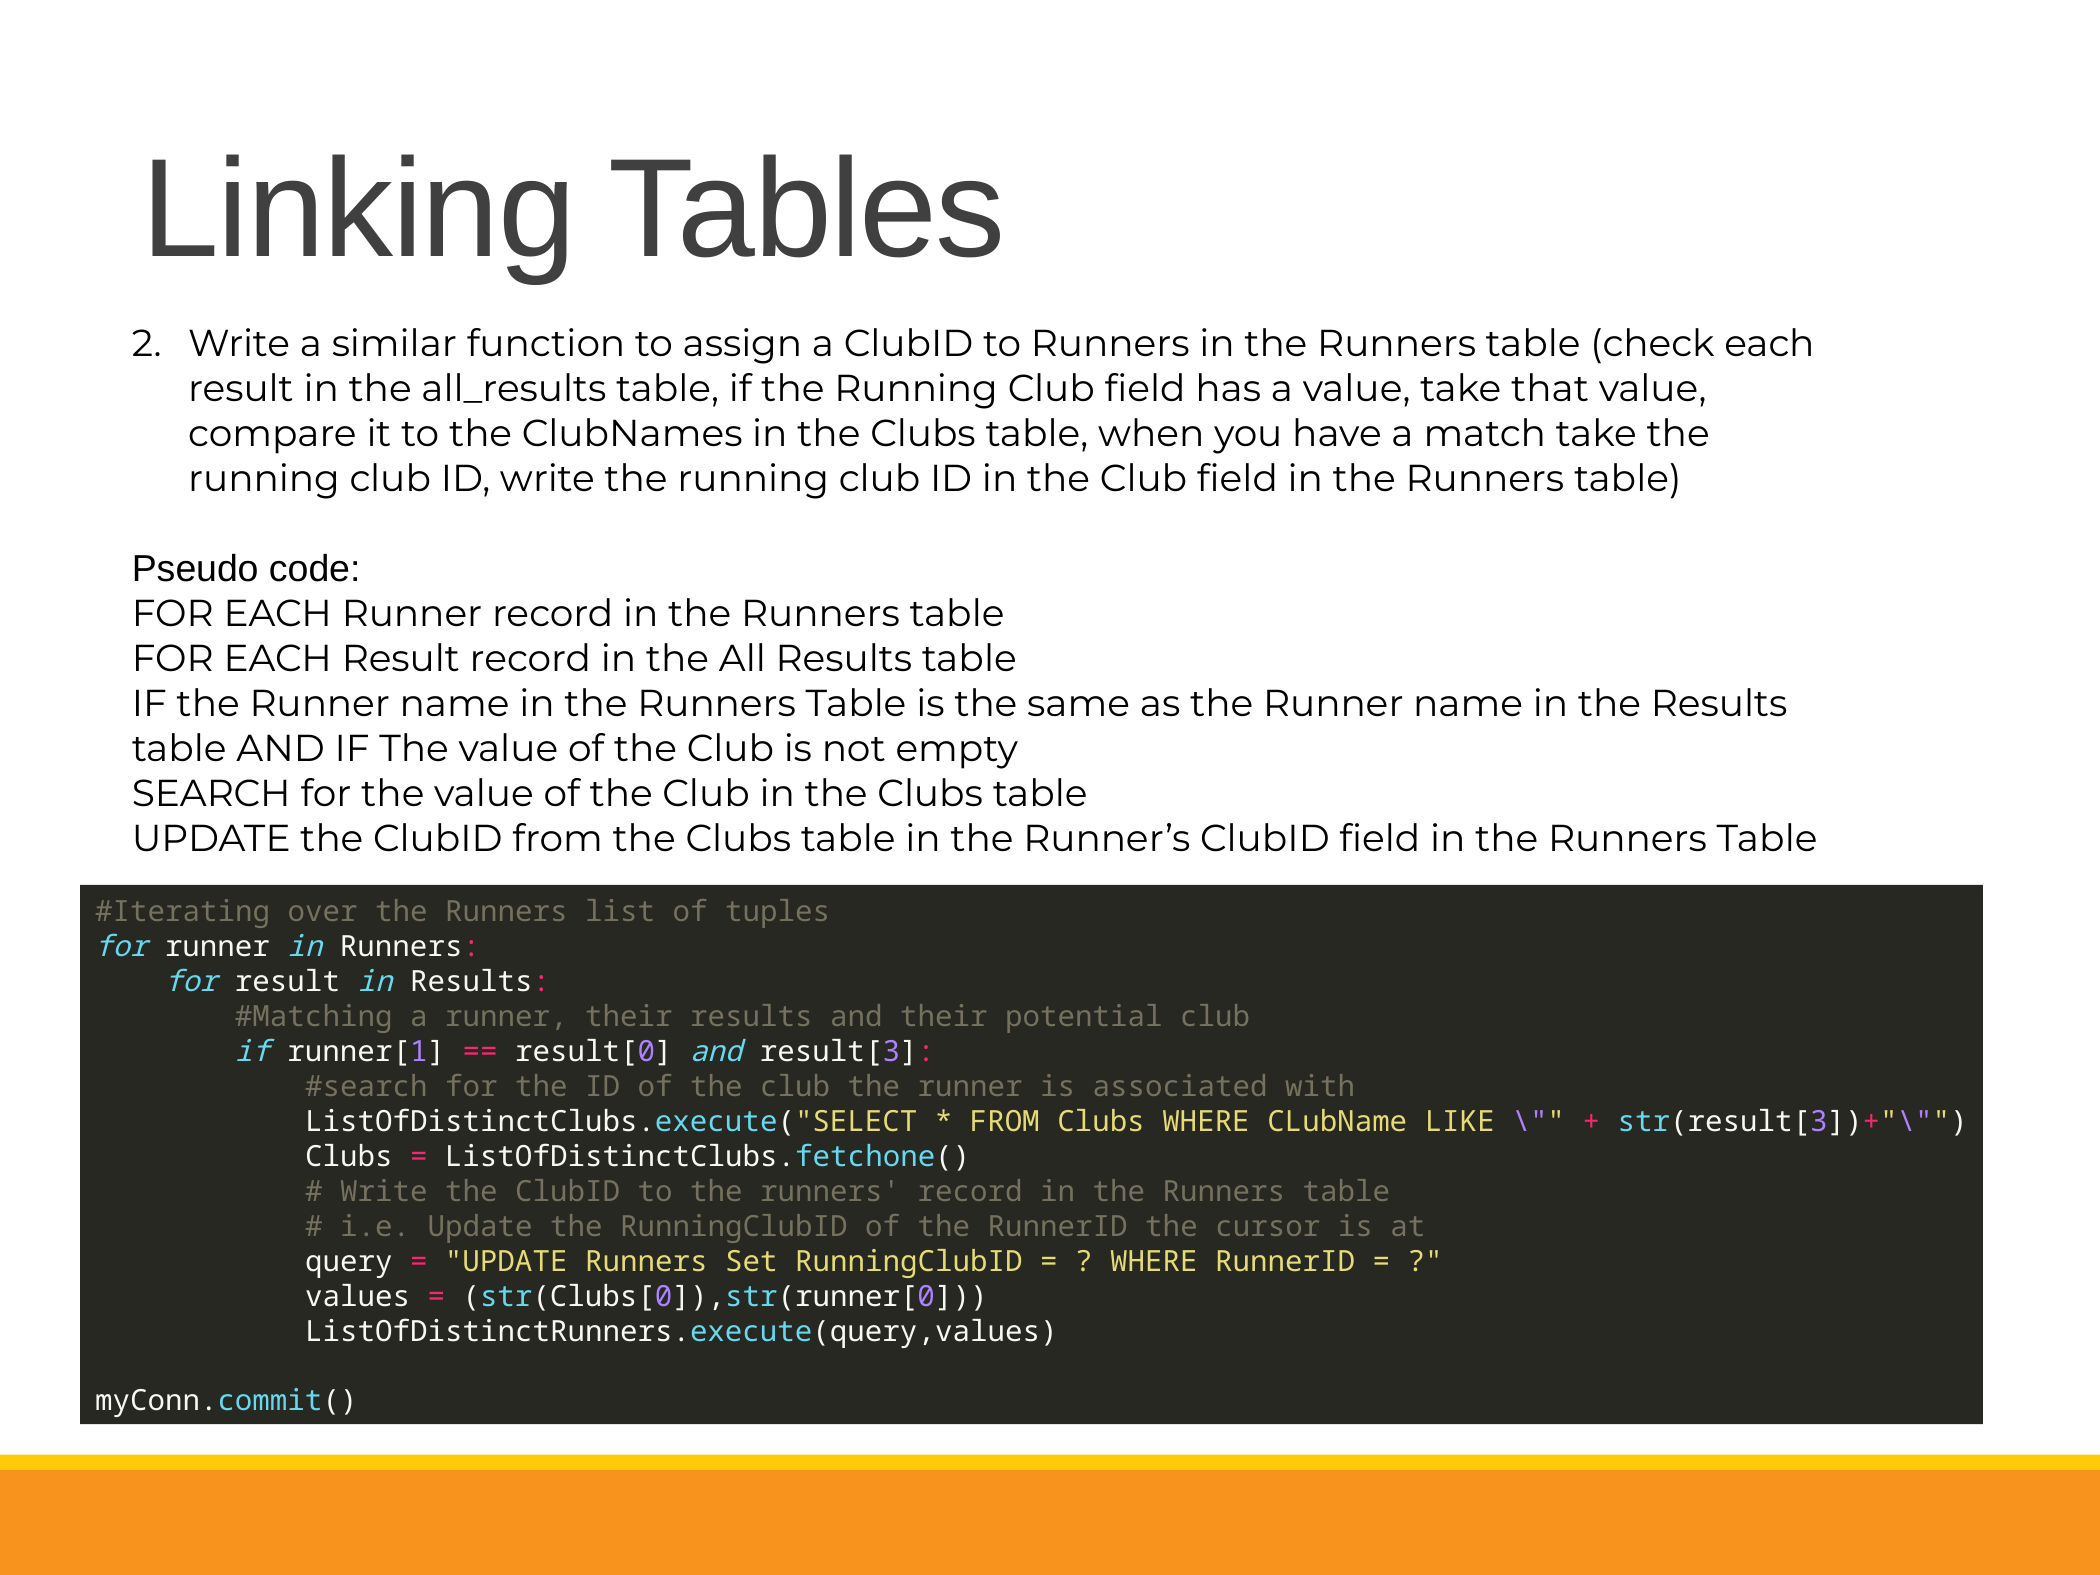

# Linking Tables
Write a similar function to assign a ClubID to Runners in the Runners table (check each result in the all_results table, if the Running Club field has a value, take that value, compare it to the ClubNames in the Clubs table, when you have a match take the running club ID, write the running club ID in the Club field in the Runners table)

Pseudo code:
FOR EACH Runner record in the Runners table
FOR EACH Result record in the All Results table
IF the Runner name in the Runners Table is the same as the Runner name in the Results table AND IF The value of the Club is not empty
SEARCH for the value of the Club in the Clubs table
UPDATE the ClubID from the Clubs table in the Runner’s ClubID field in the Runners Table
#Iterating over the Runners list of tuples
for runner in Runners:
    for result in Results:
        #Matching a runner, their results and their potential club
        if runner[1] == result[0] and result[3]:
            #search for the ID of the club the runner is associated with
            ListOfDistinctClubs.execute("SELECT * FROM Clubs WHERE CLubName LIKE \"" + str(result[3])+"\"")
            Clubs = ListOfDistinctClubs.fetchone()
            # Write the ClubID to the runners' record in the Runners table
            # i.e. Update the RunningClubID of the RunnerID the cursor is at
            query = "UPDATE Runners Set RunningClubID = ? WHERE RunnerID = ?"
            values = (str(Clubs[0]),str(runner[0]))
            ListOfDistinctRunners.execute(query,values)
myConn.commit()